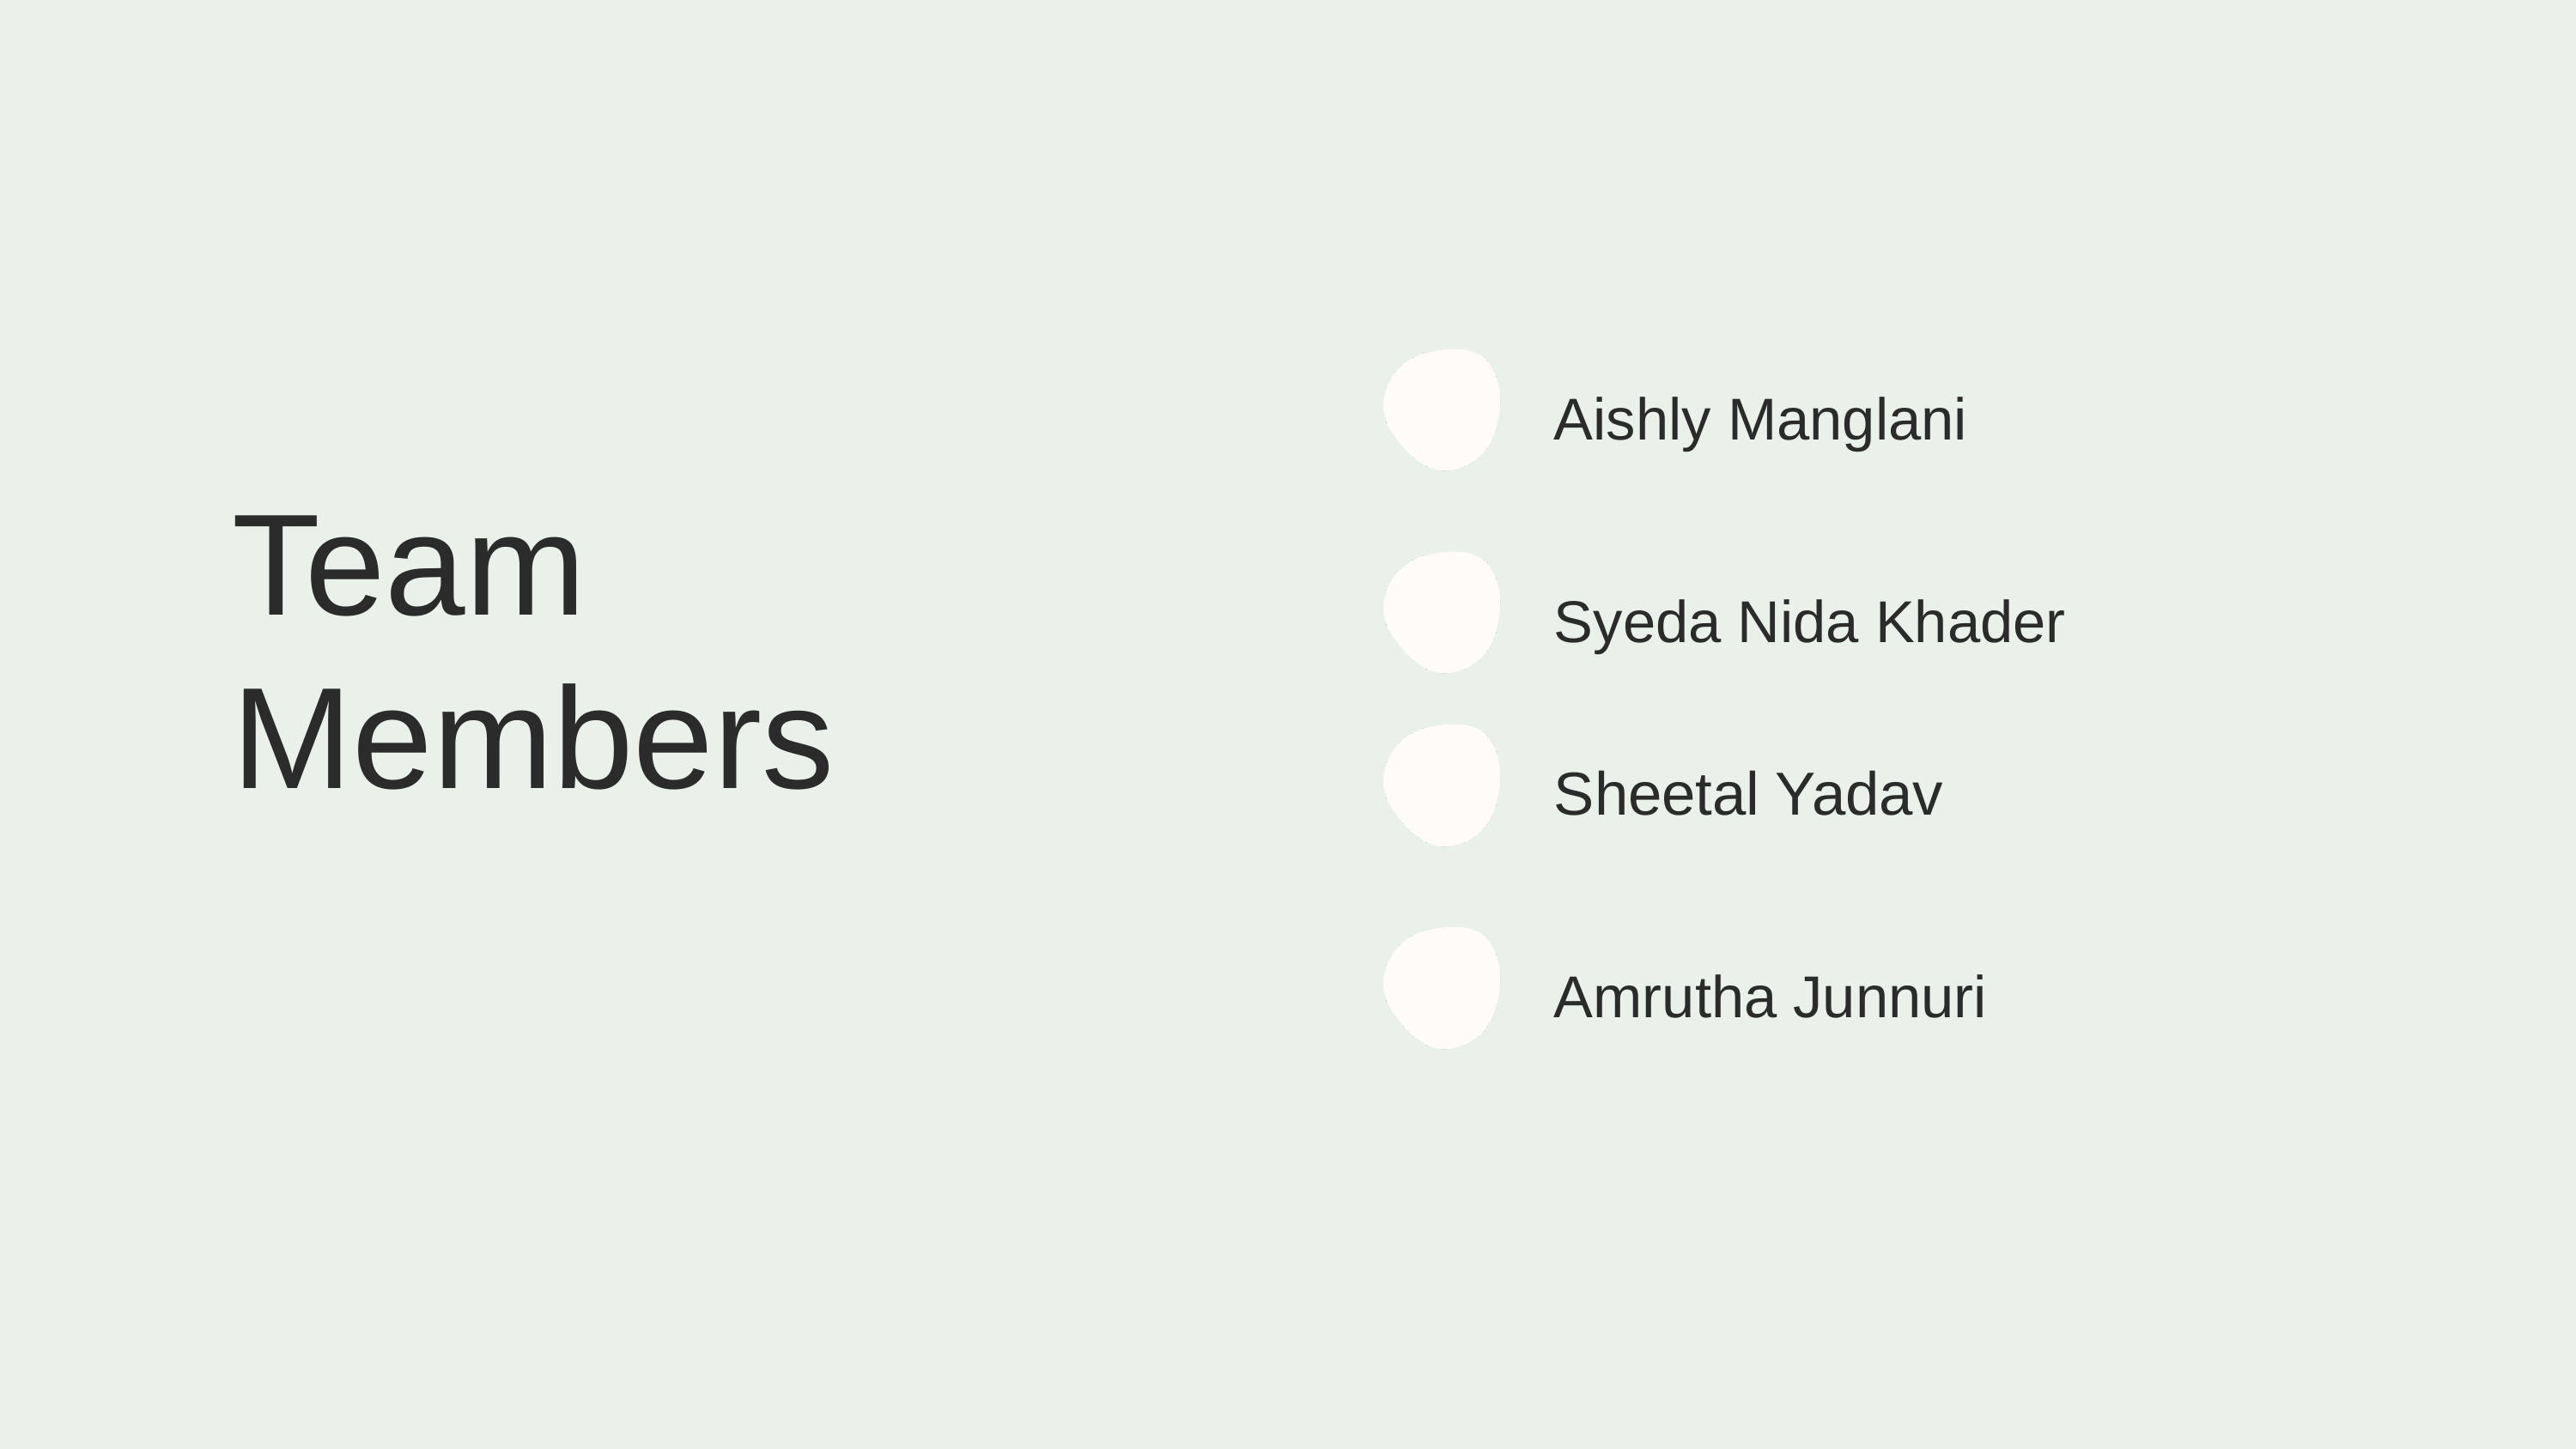

Aishly Manglani
Team Members

Syeda Nida Khader

Sheetal Yadav

Amrutha Junnuri